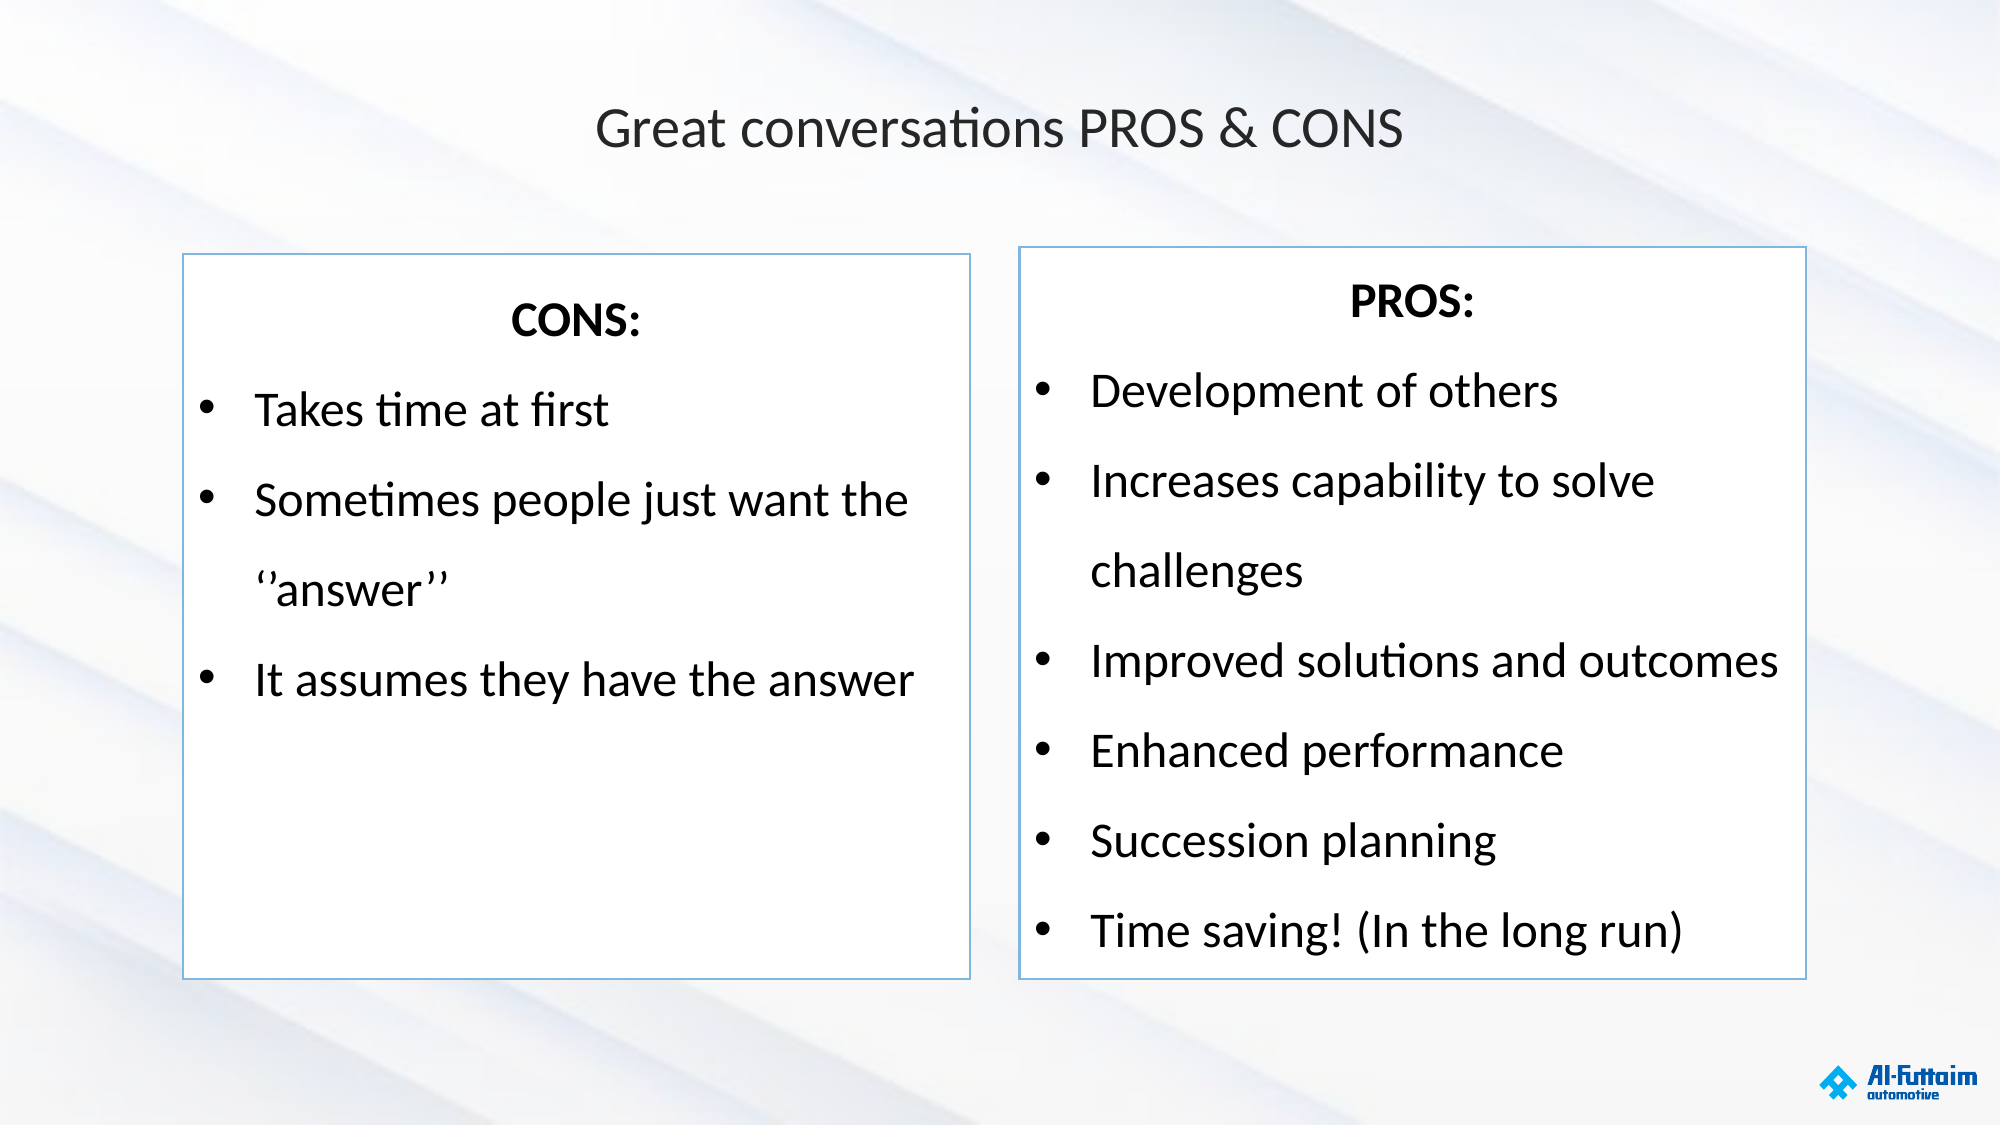

# Great conversations PROS & CONS
PROS:
Development of others
Increases capability to solve challenges
Improved solutions and outcomes
Enhanced performance
Succession planning
Time saving! (In the long run)
CONS:
Takes time at first
Sometimes people just want the ‘’answer’’
It assumes they have the answer